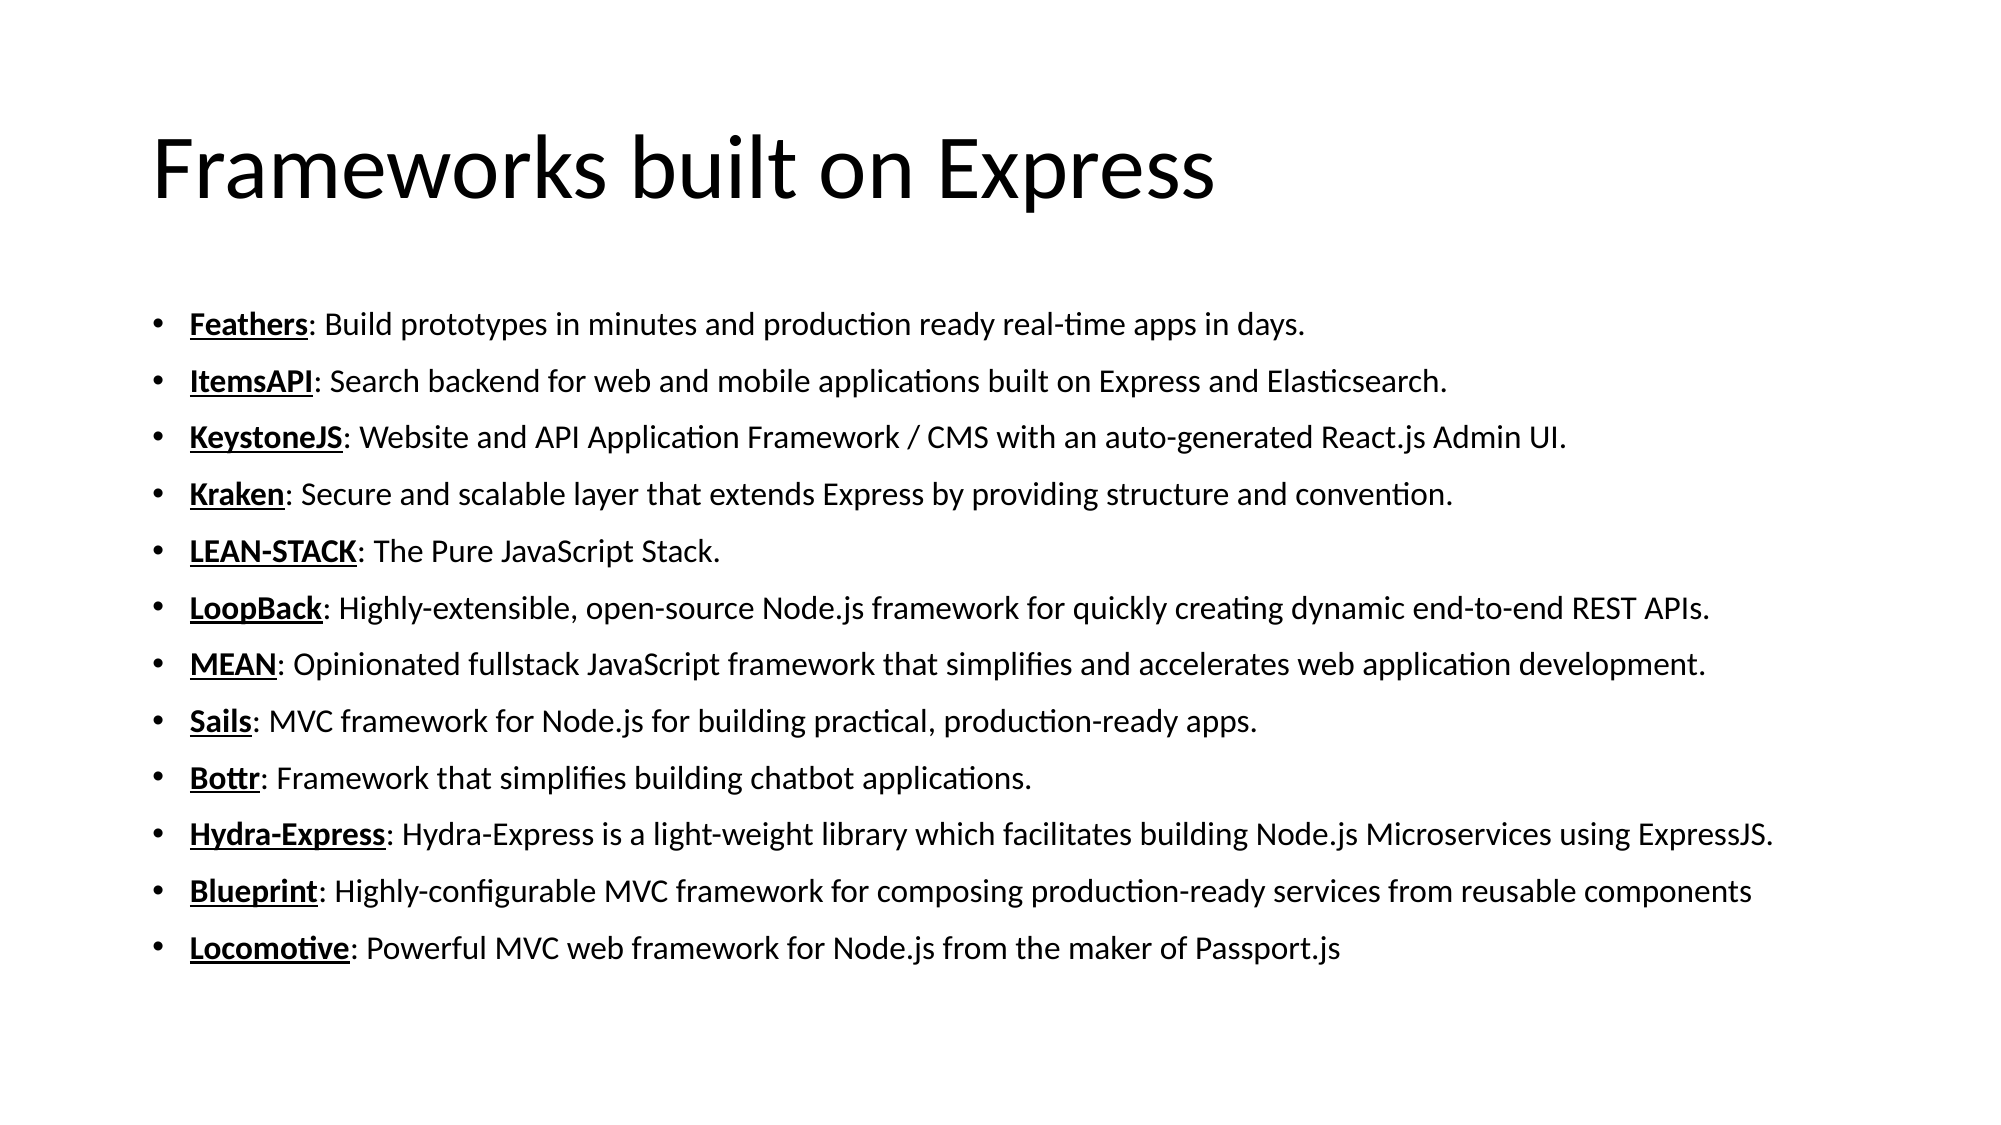

# Frameworks built on Express
Feathers: Build prototypes in minutes and production ready real-time apps in days.
ItemsAPI: Search backend for web and mobile applications built on Express and Elasticsearch.
KeystoneJS: Website and API Application Framework / CMS with an auto-generated React.js Admin UI.
Kraken: Secure and scalable layer that extends Express by providing structure and convention.
LEAN-STACK: The Pure JavaScript Stack.
LoopBack: Highly-extensible, open-source Node.js framework for quickly creating dynamic end-to-end REST APIs.
MEAN: Opinionated fullstack JavaScript framework that simplifies and accelerates web application development.
Sails: MVC framework for Node.js for building practical, production-ready apps.
Bottr: Framework that simplifies building chatbot applications.
Hydra-Express: Hydra-Express is a light-weight library which facilitates building Node.js Microservices using ExpressJS.
Blueprint: Highly-configurable MVC framework for composing production-ready services from reusable components
Locomotive: Powerful MVC web framework for Node.js from the maker of Passport.js